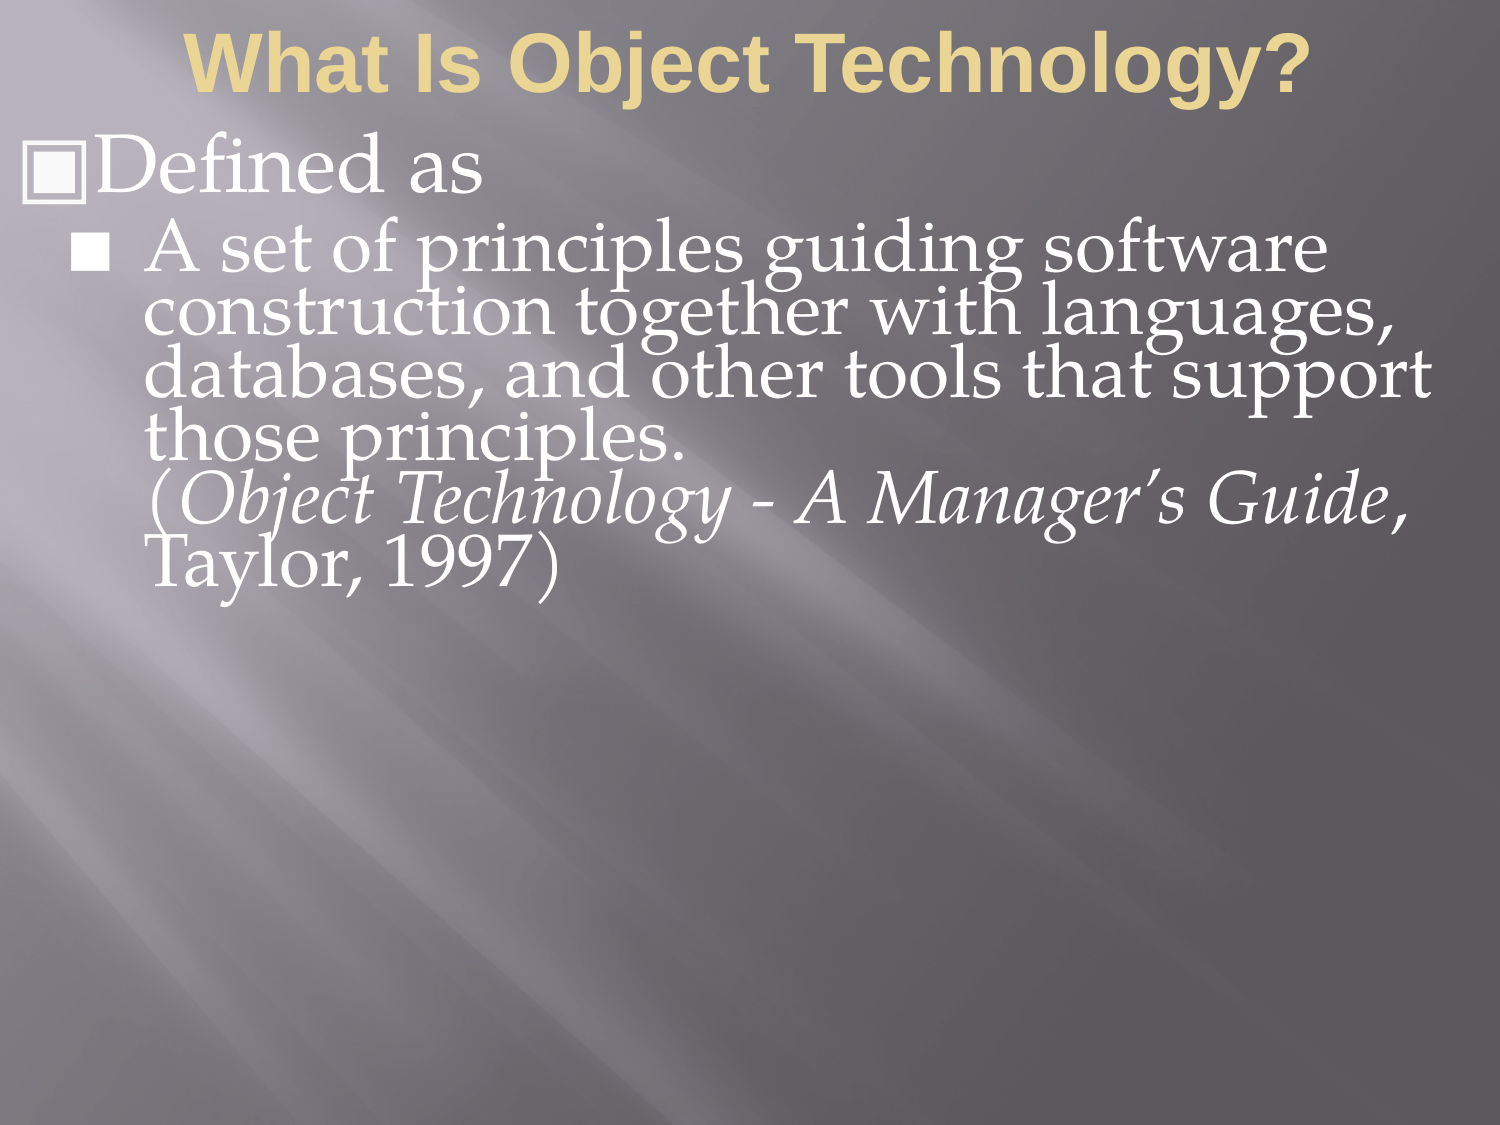

# What Is Object Technology?
Defined as
A set of principles guiding software construction together with languages, databases, and other tools that support those principles.
(Object Technology - A Manager’s Guide, Taylor, 1997)